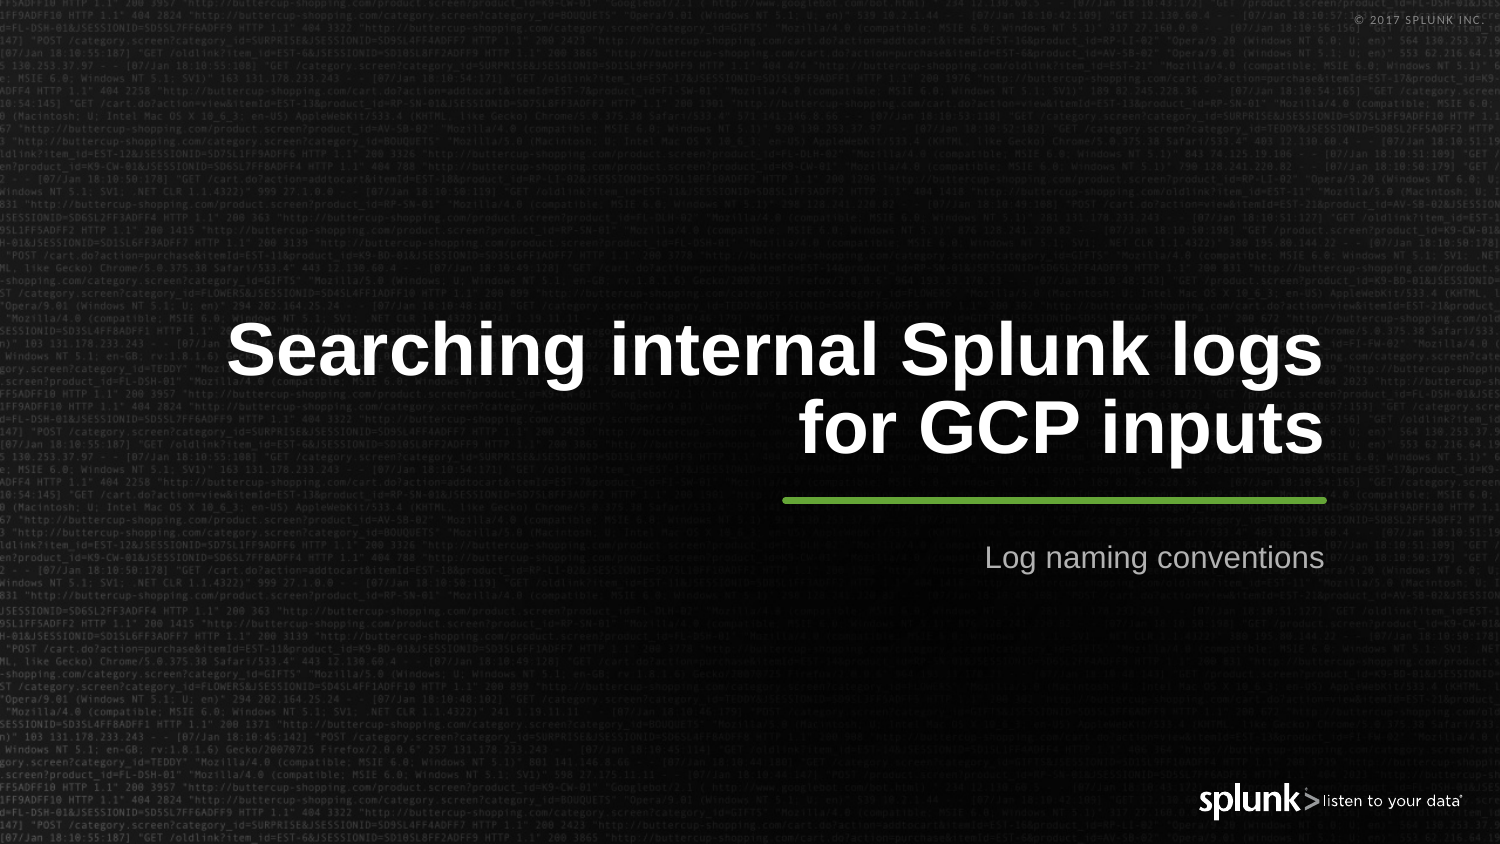

# Searching internal Splunk logs for GCP inputs
Log naming conventions